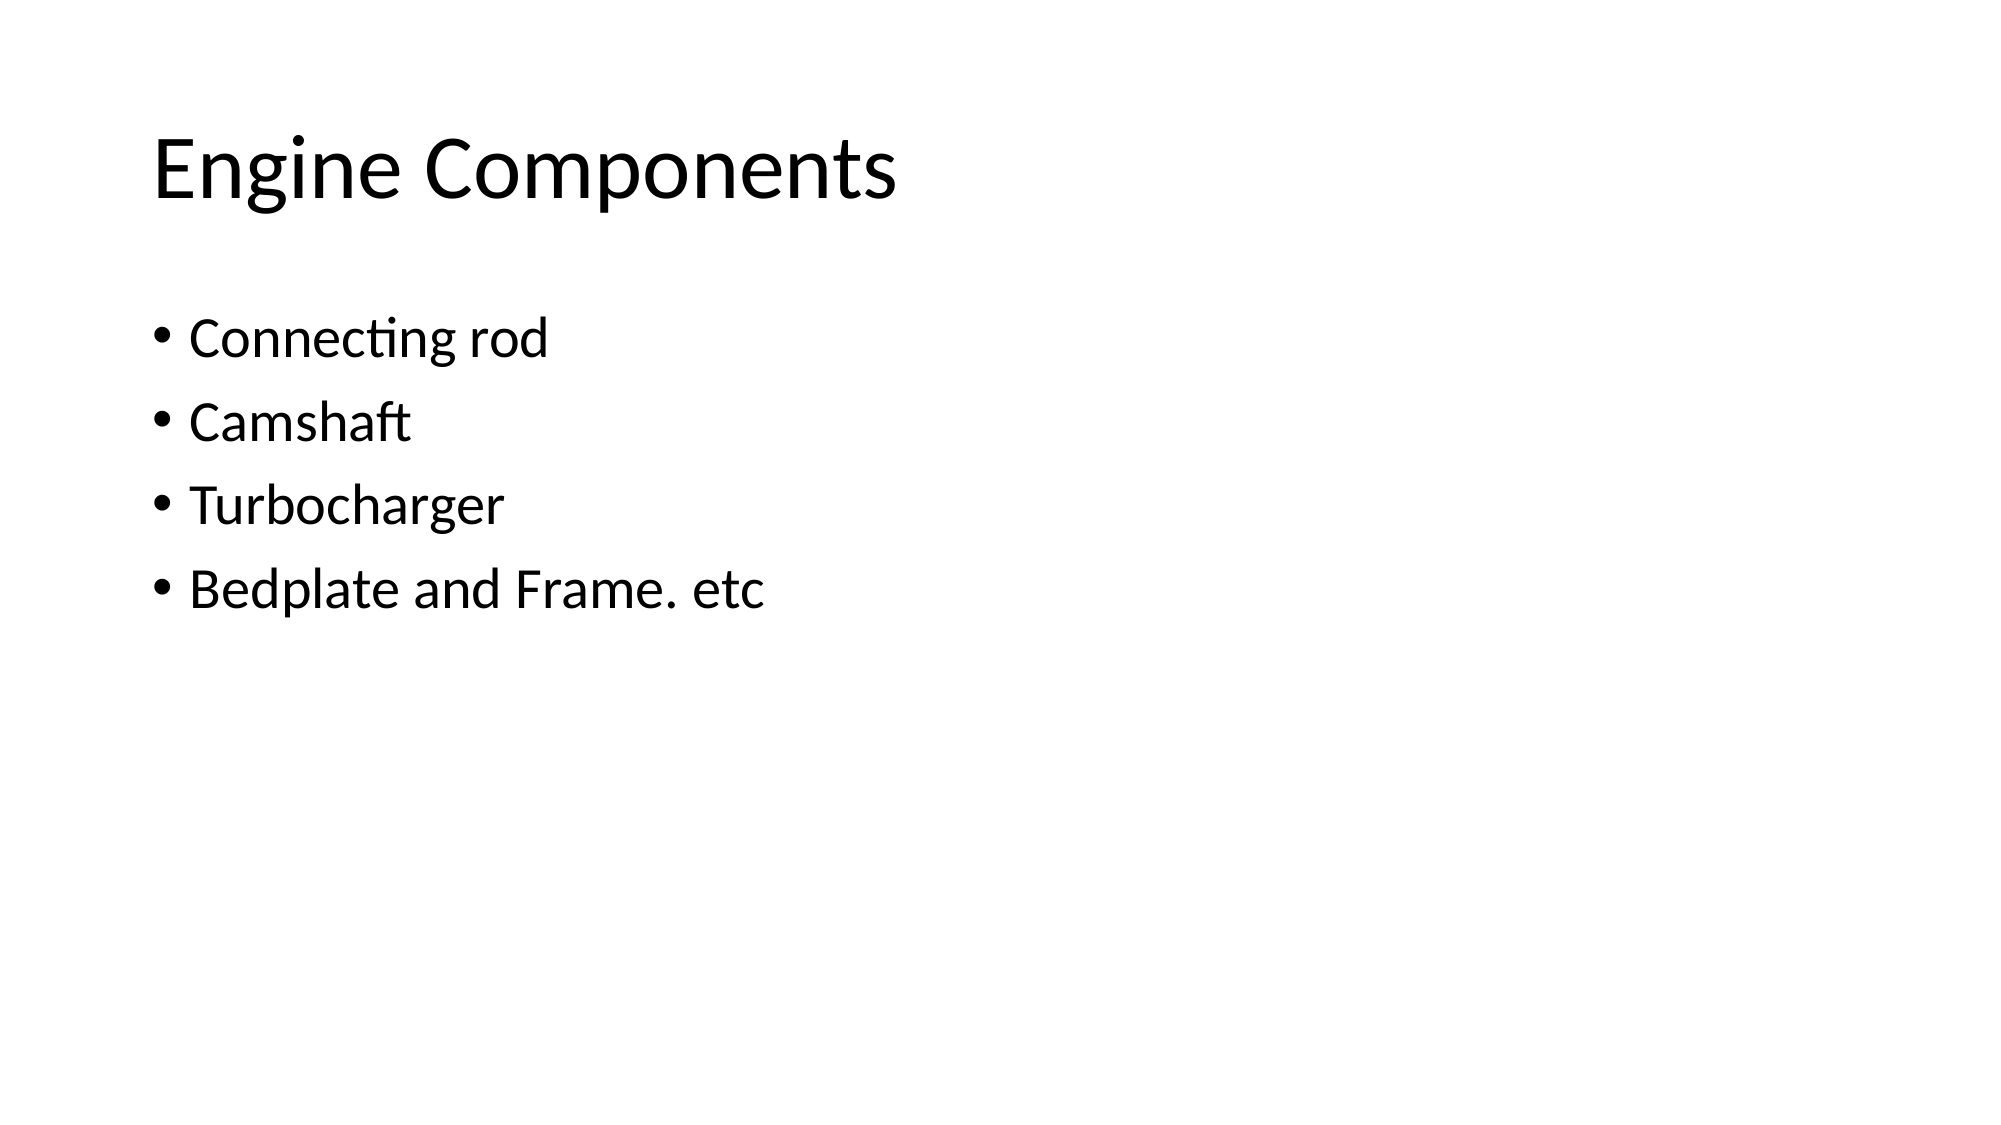

# Engine Components
Connecting rod
Camshaft
Turbocharger
Bedplate and Frame. etc